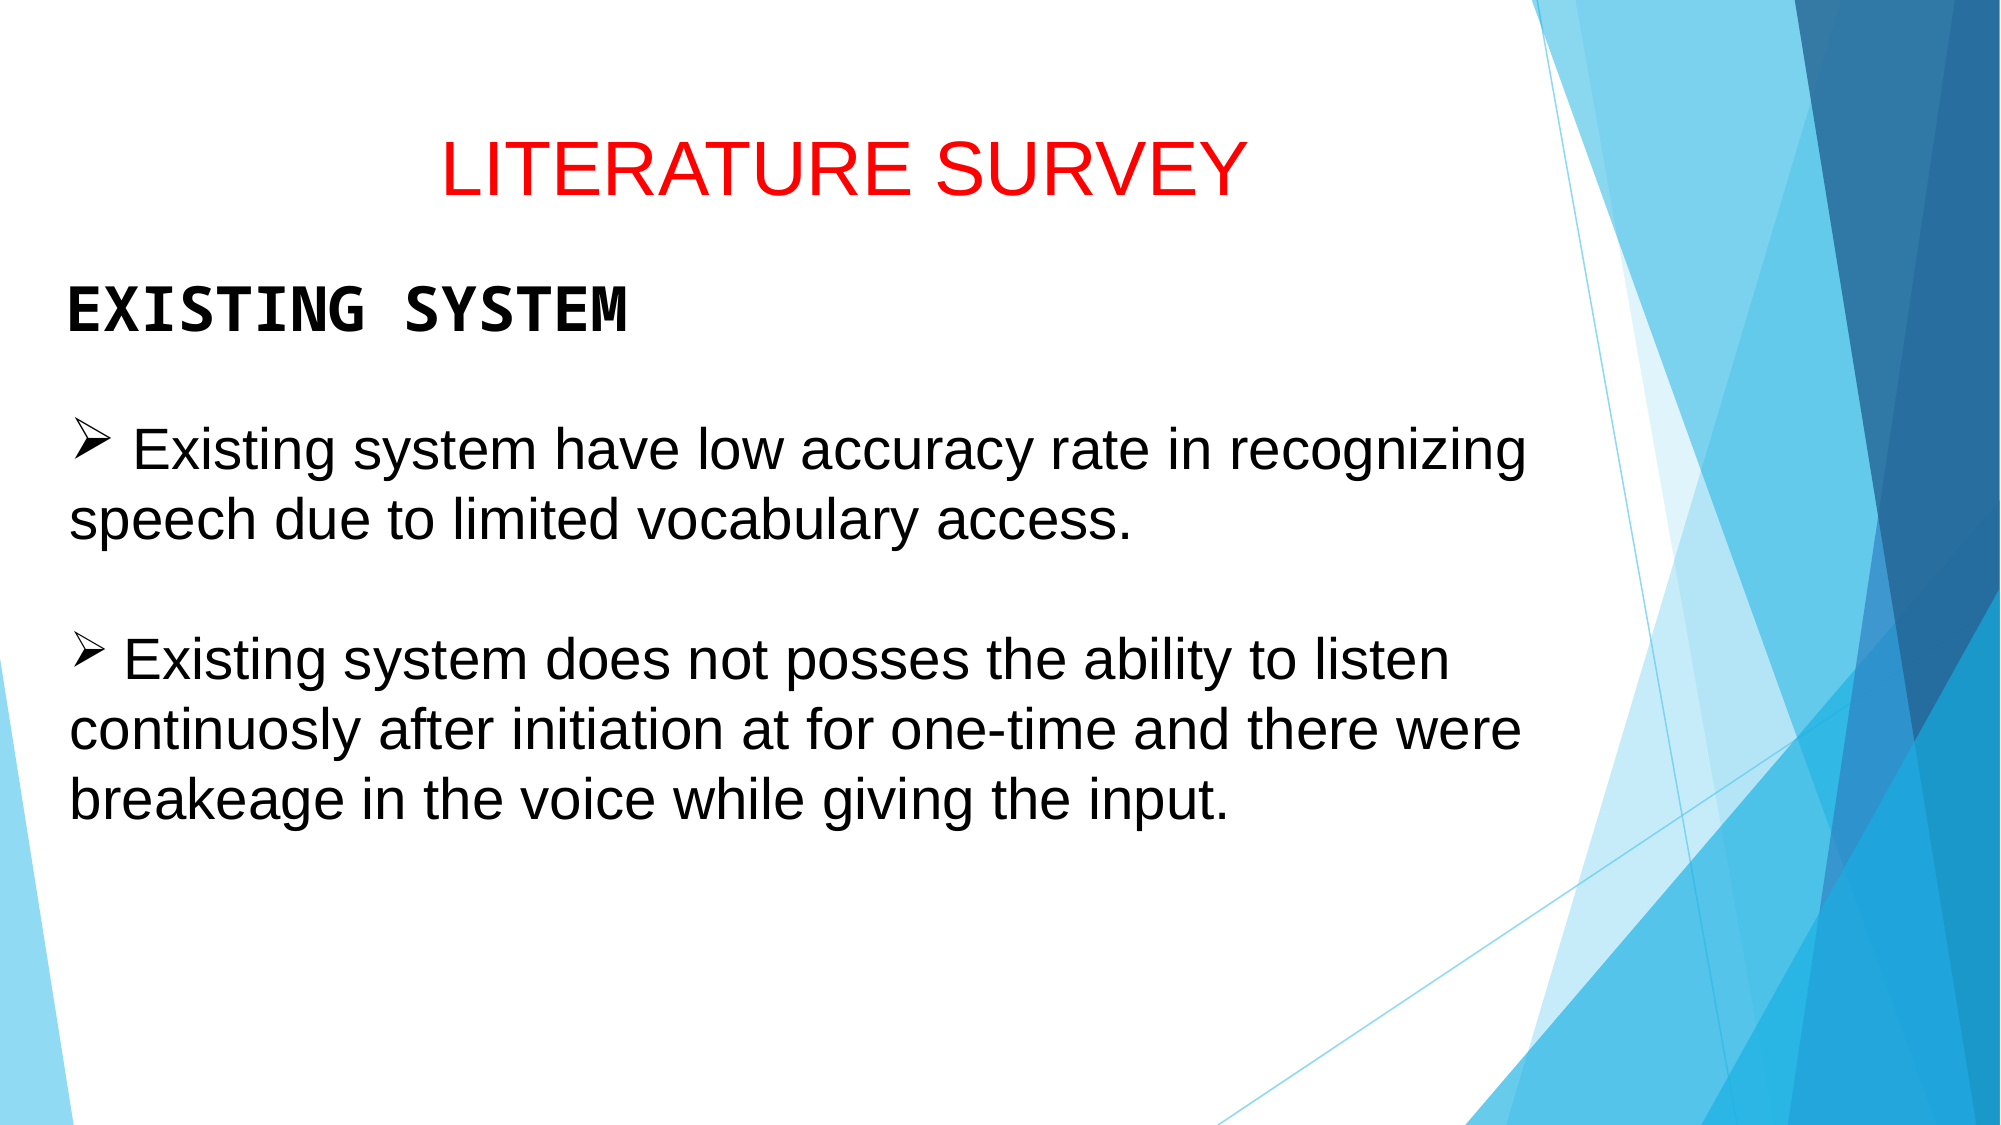

LITERATURE SURVEY
EXISTING SYSTEM
 Existing system have low accuracy rate in recognizing speech due to limited vocabulary access.

 Existing system does not posses the ability to listen continuosly after initiation at for one-time and there were breakeage in the voice while giving the input.